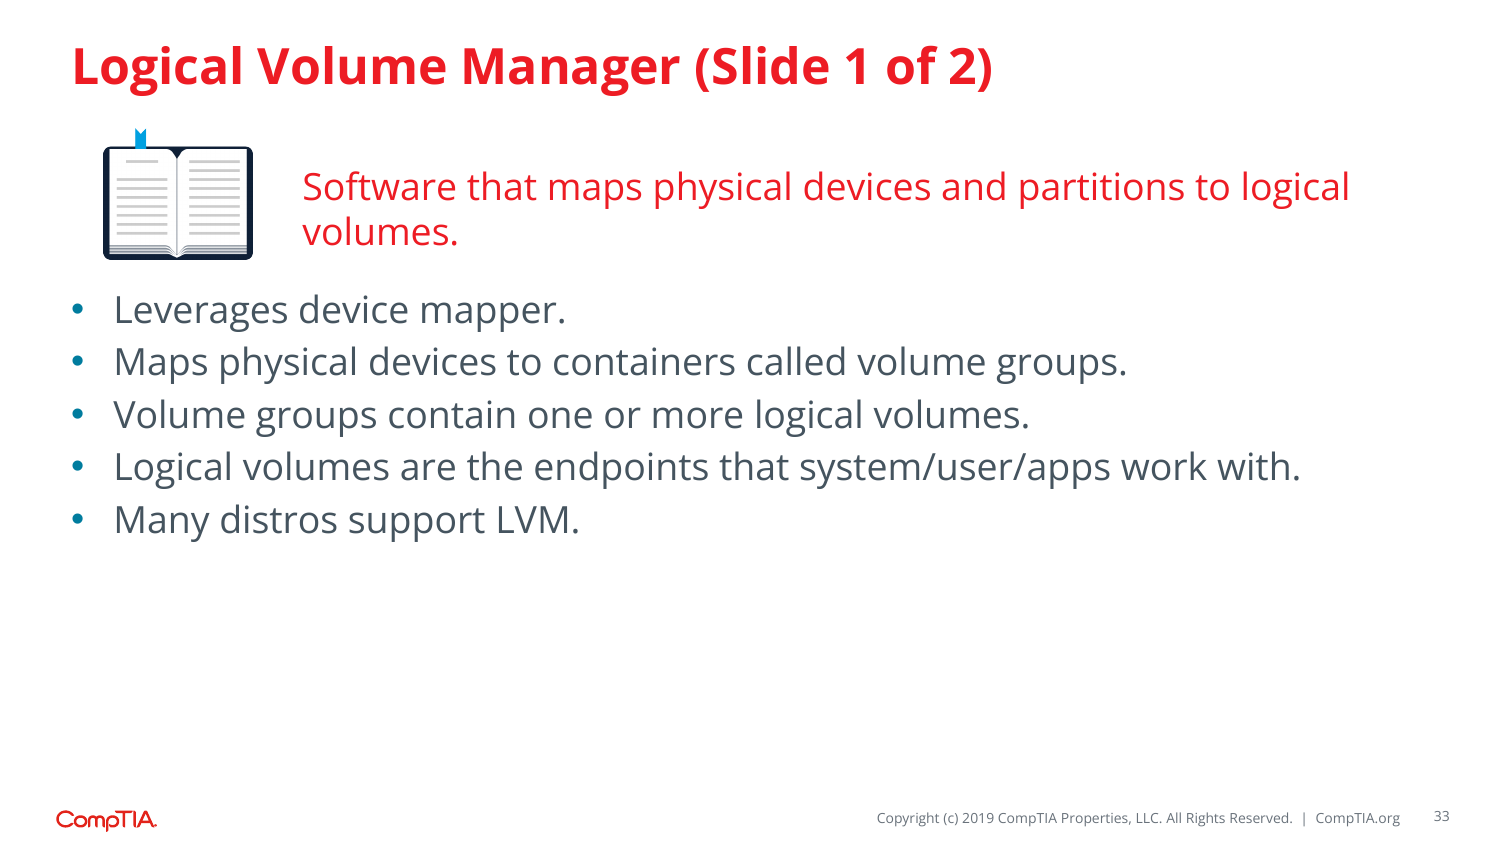

# Logical Volume Manager (Slide 1 of 2)
Software that maps physical devices and partitions to logical volumes.
Leverages device mapper.
Maps physical devices to containers called volume groups.
Volume groups contain one or more logical volumes.
Logical volumes are the endpoints that system/user/apps work with.
Many distros support LVM.
33